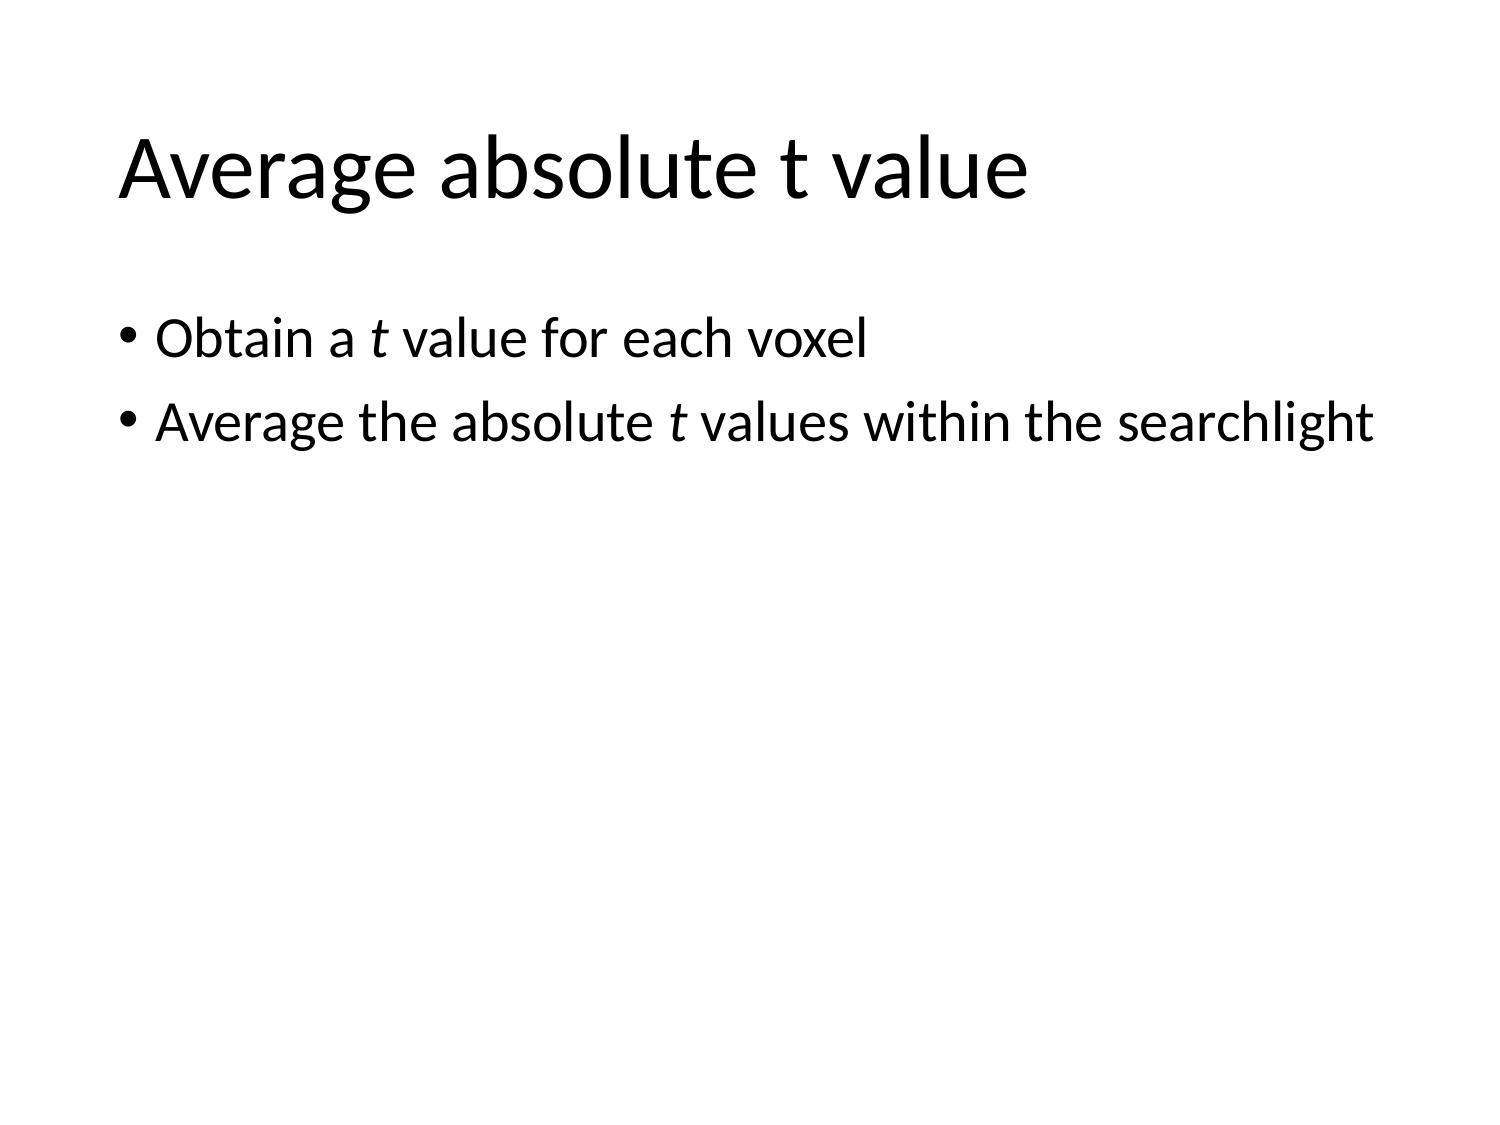

# Average absolute t value
Obtain a t value for each voxel
Average the absolute t values within the searchlight